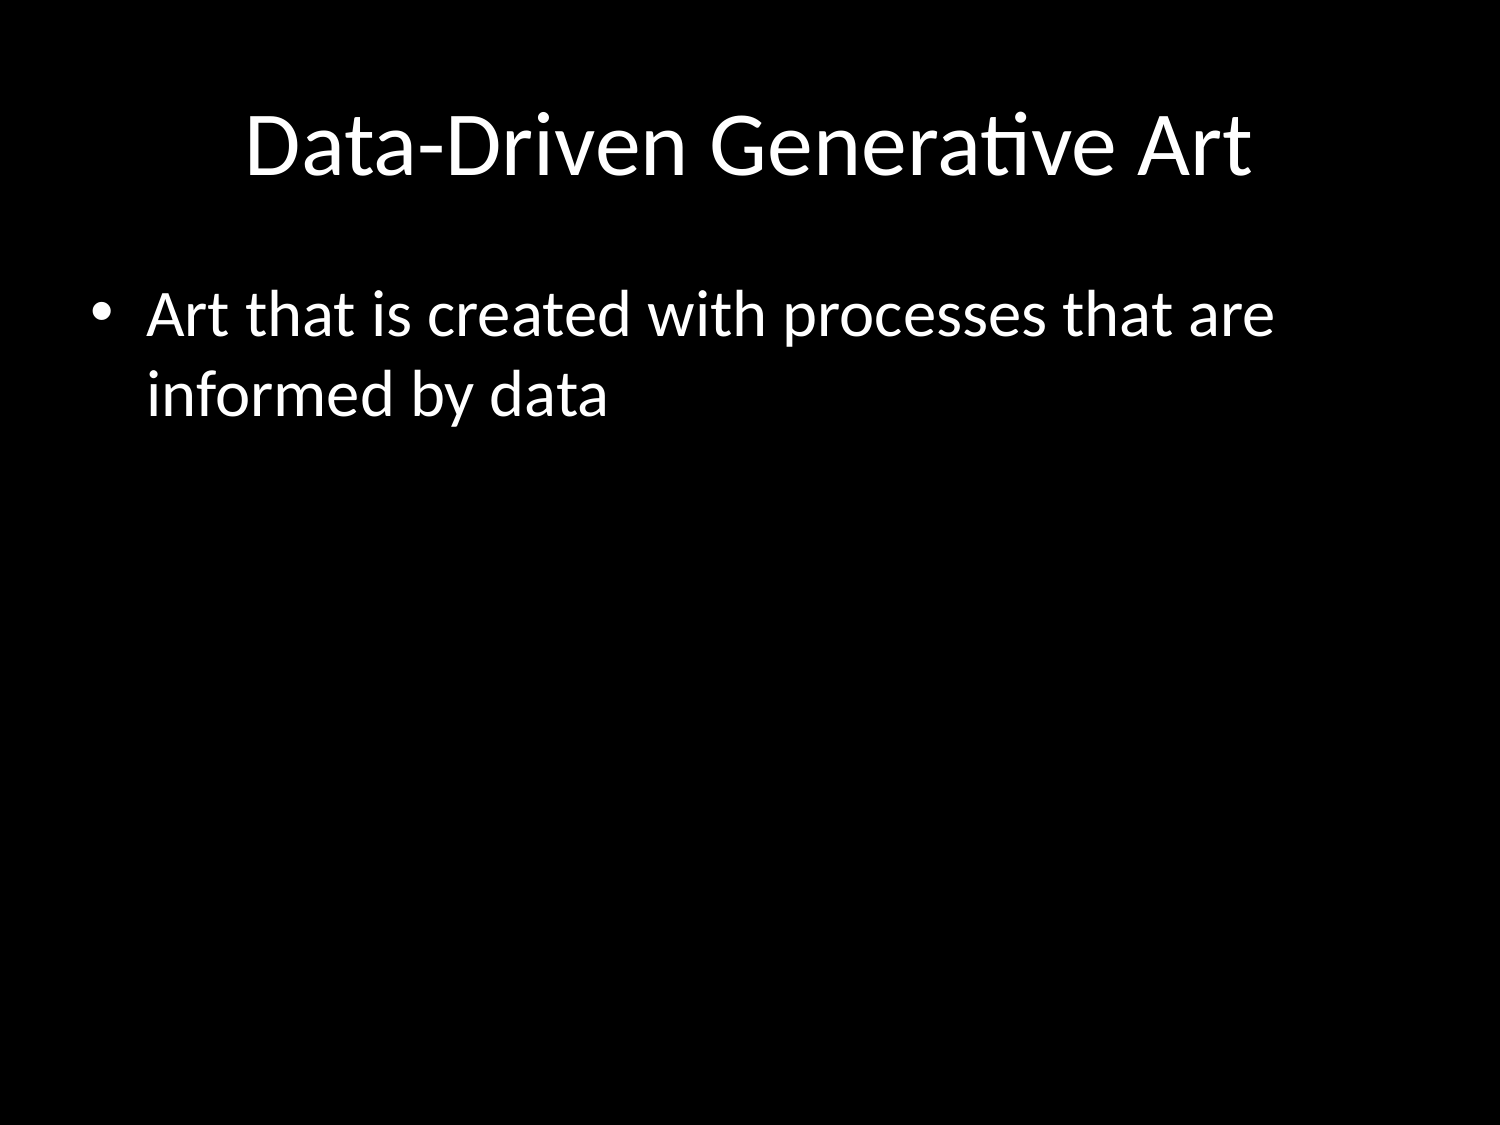

# Data-Driven Generative Art
Art that is created with processes that are informed by data